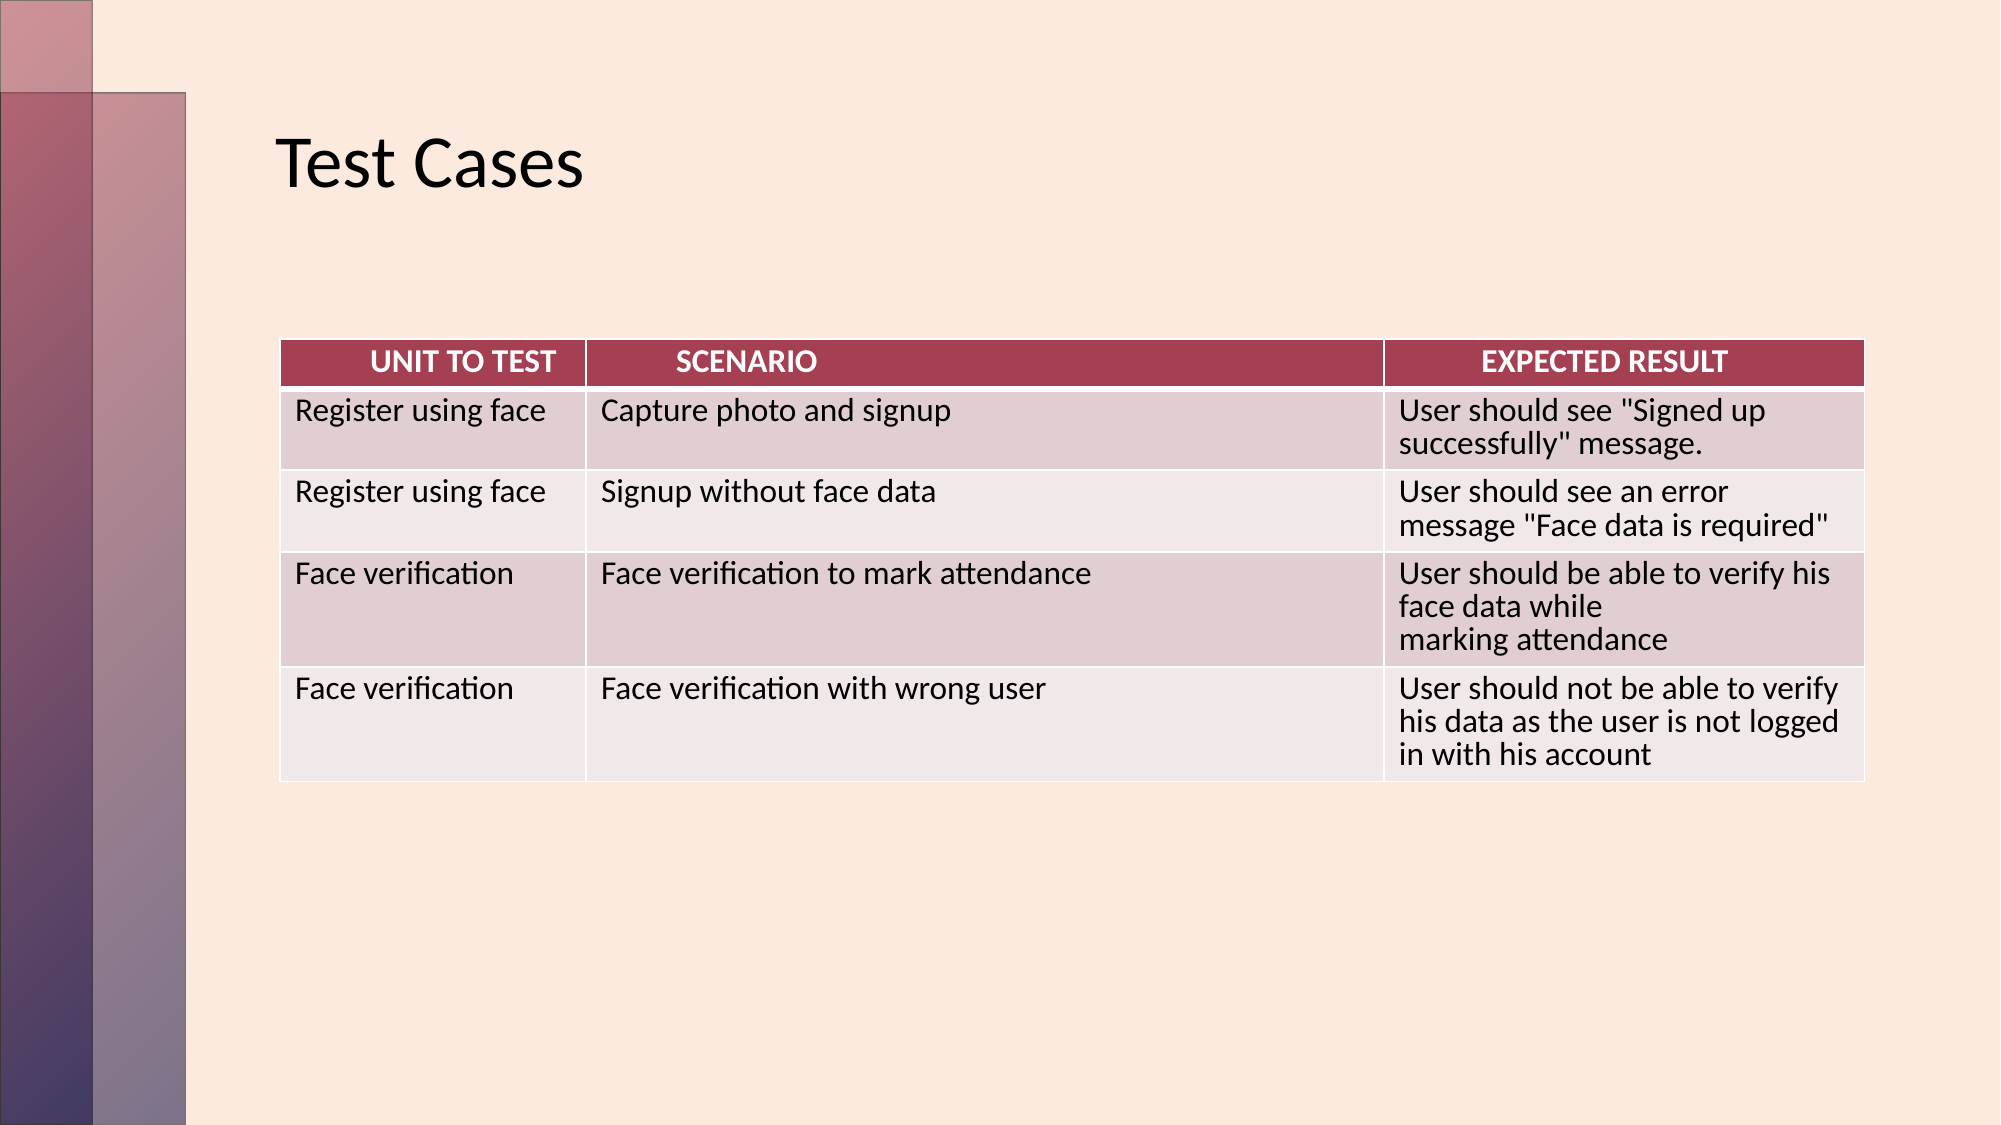

Test Cases
| UNIT TO TEST | SCENARIO | EXPECTED RESULT |
| --- | --- | --- |
| Register using face | Capture photo and signup | User should see "Signed up successfully" message. |
| Register using face | Signup without face data | User should see an error message "Face data is required" |
| Face verification | Face verification to mark attendance | User should be able to verify his face data while marking attendance |
| Face verification | Face verification with wrong user | User should not be able to verify his data as the user is not logged in with his account |